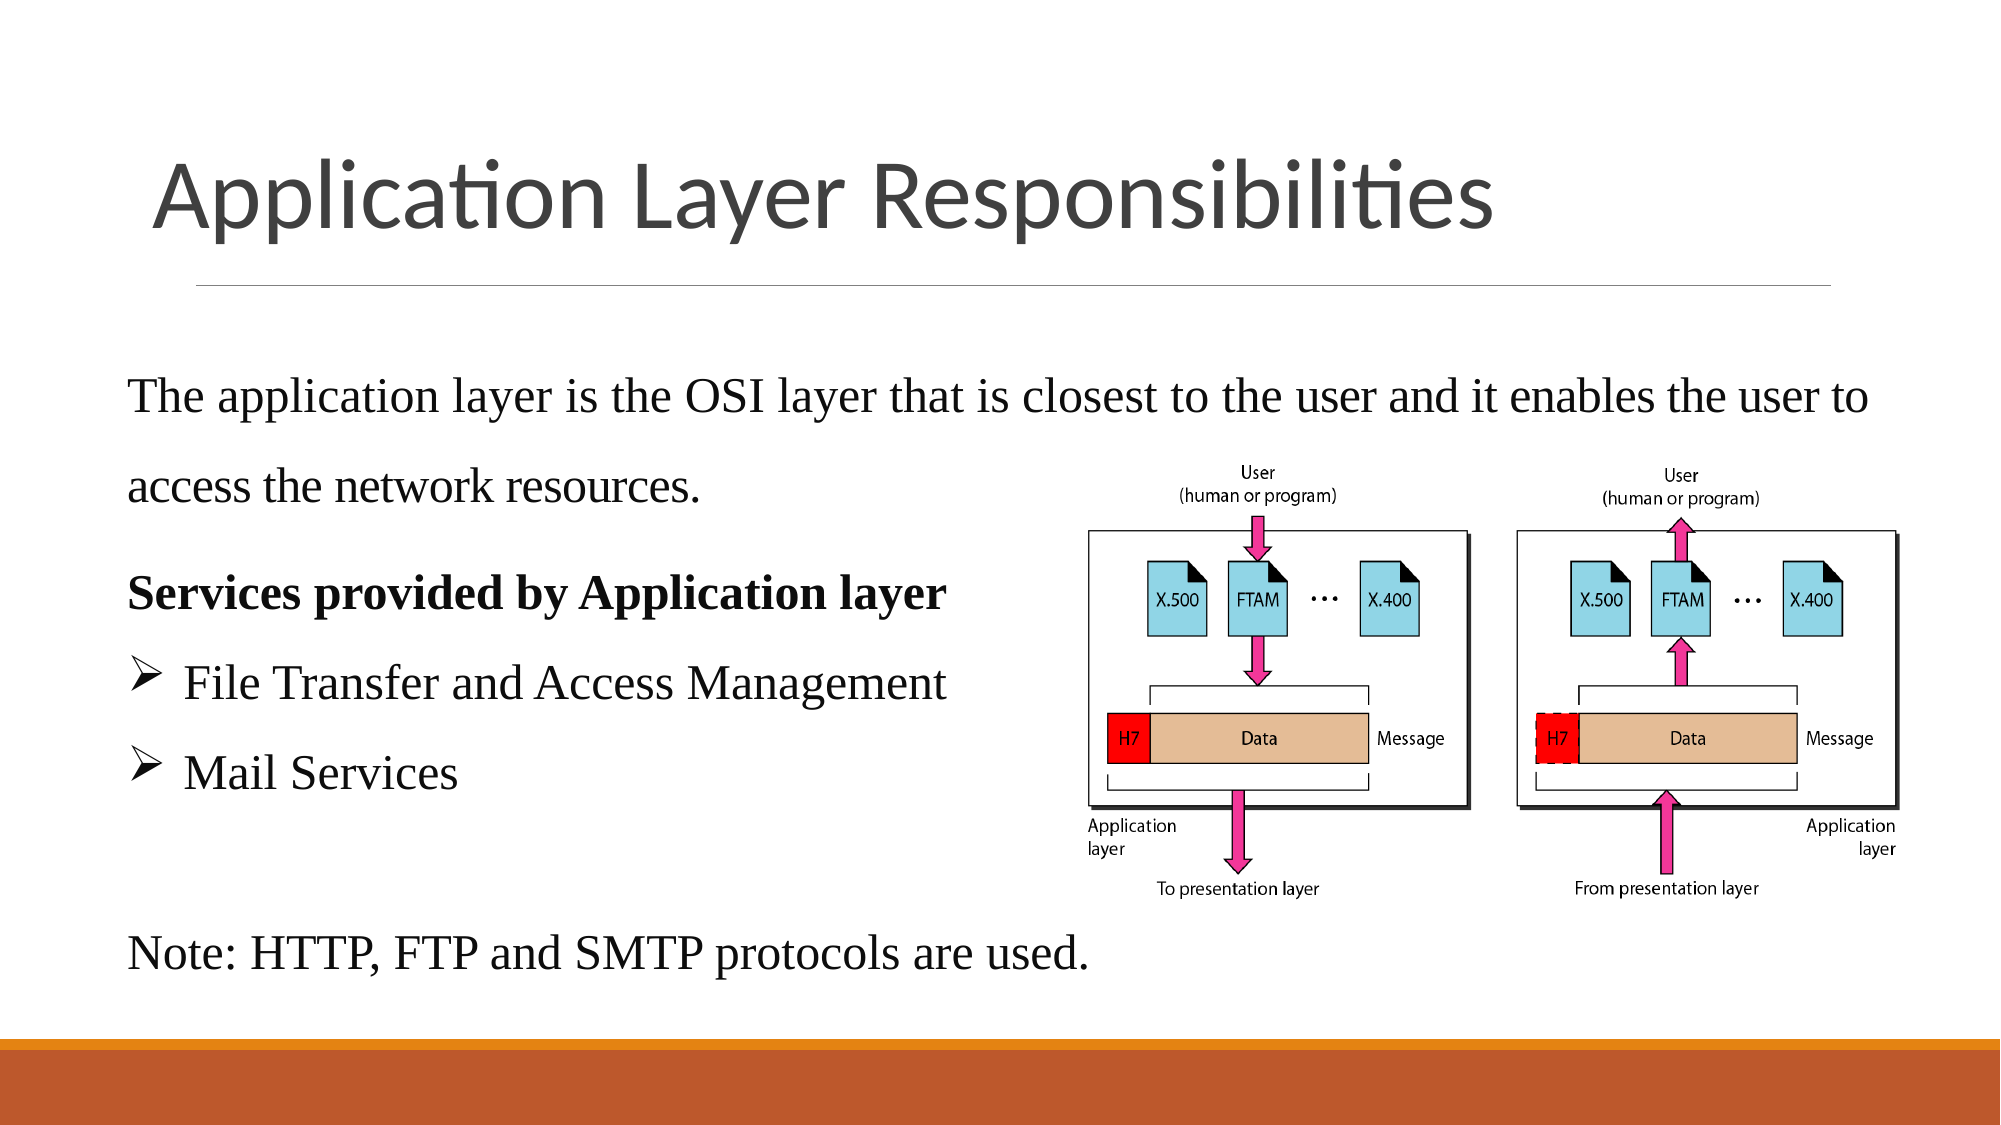

# Application Layer Responsibilities
The application layer is the OSI layer that is closest to the user and it enables the user to access the network resources.
Services provided by Application layer
File Transfer and Access Management
Mail Services

Note: HTTP, FTP and SMTP protocols are used.